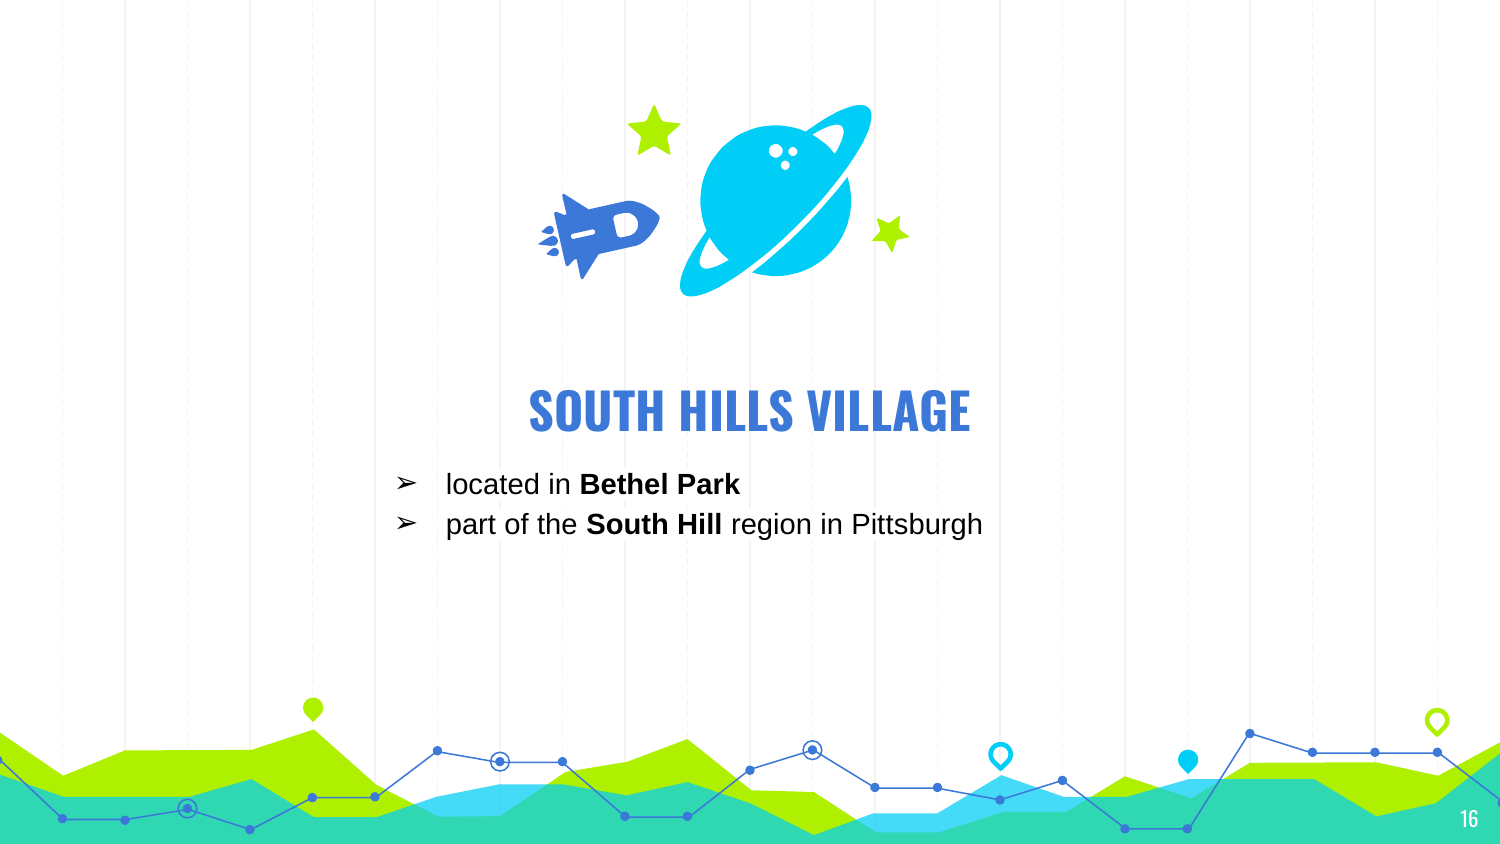

SOUTH HILLS VILLAGE
located in Bethel Park
part of the South Hill region in Pittsburgh

16